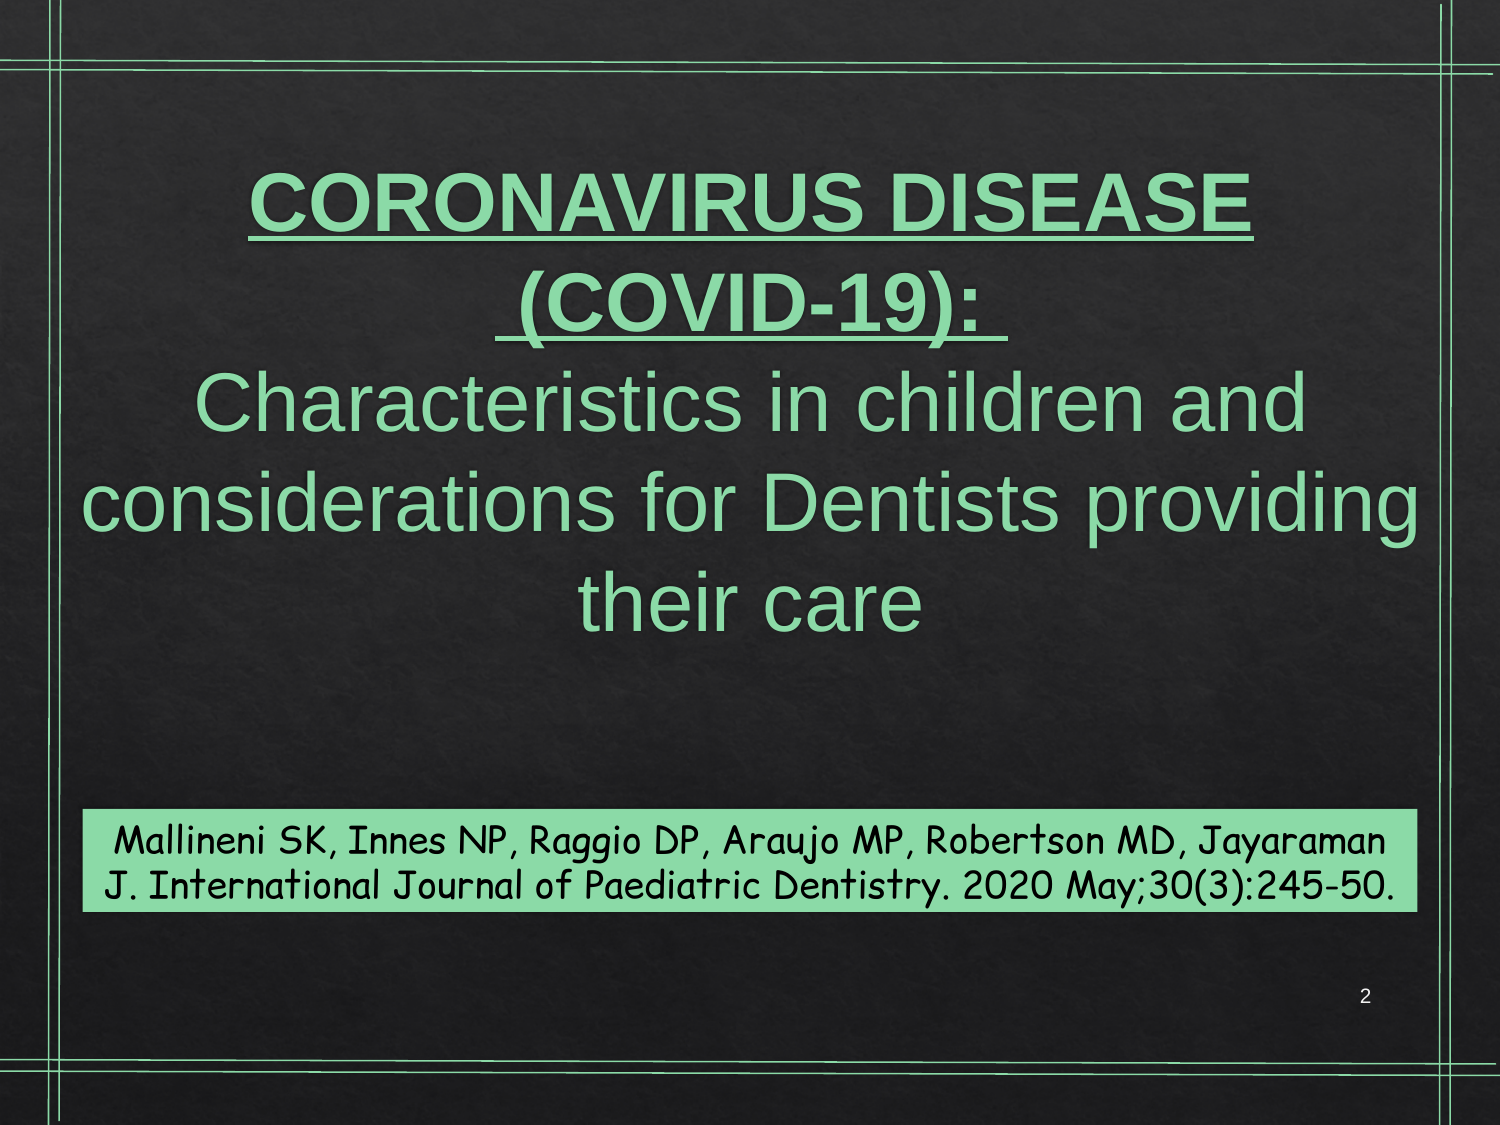

# CORONAVIRUS DISEASE (COVID-19): Characteristics in children and considerations for Dentists providing their care
Mallineni SK, Innes NP, Raggio DP, Araujo MP, Robertson MD, Jayaraman J. International Journal of Paediatric Dentistry. 2020 May;30(3):245-50.
2